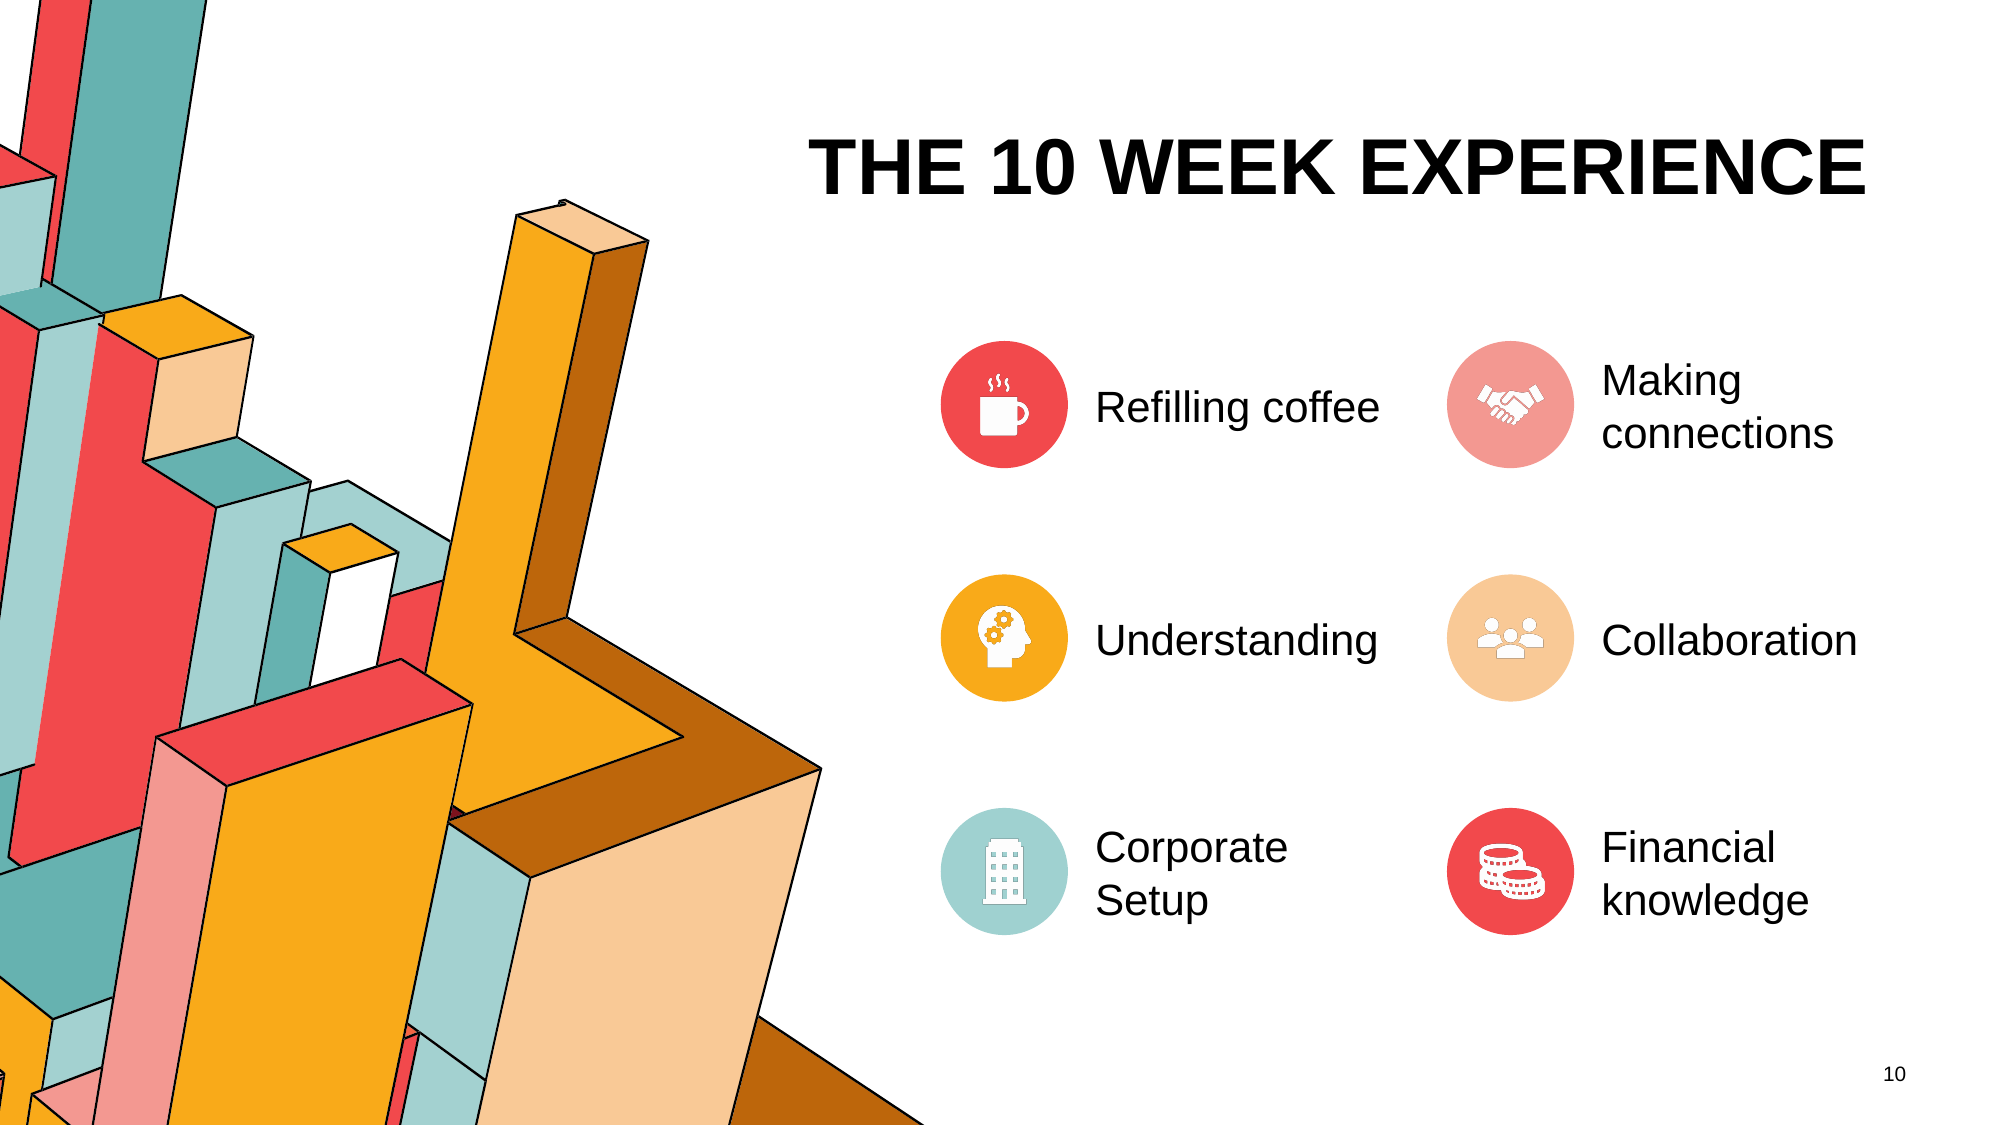

# The 10 Week Experience
Refilling coffee
Making connections
Understanding
Collaboration
Corporate Setup
Financial knowledge
10